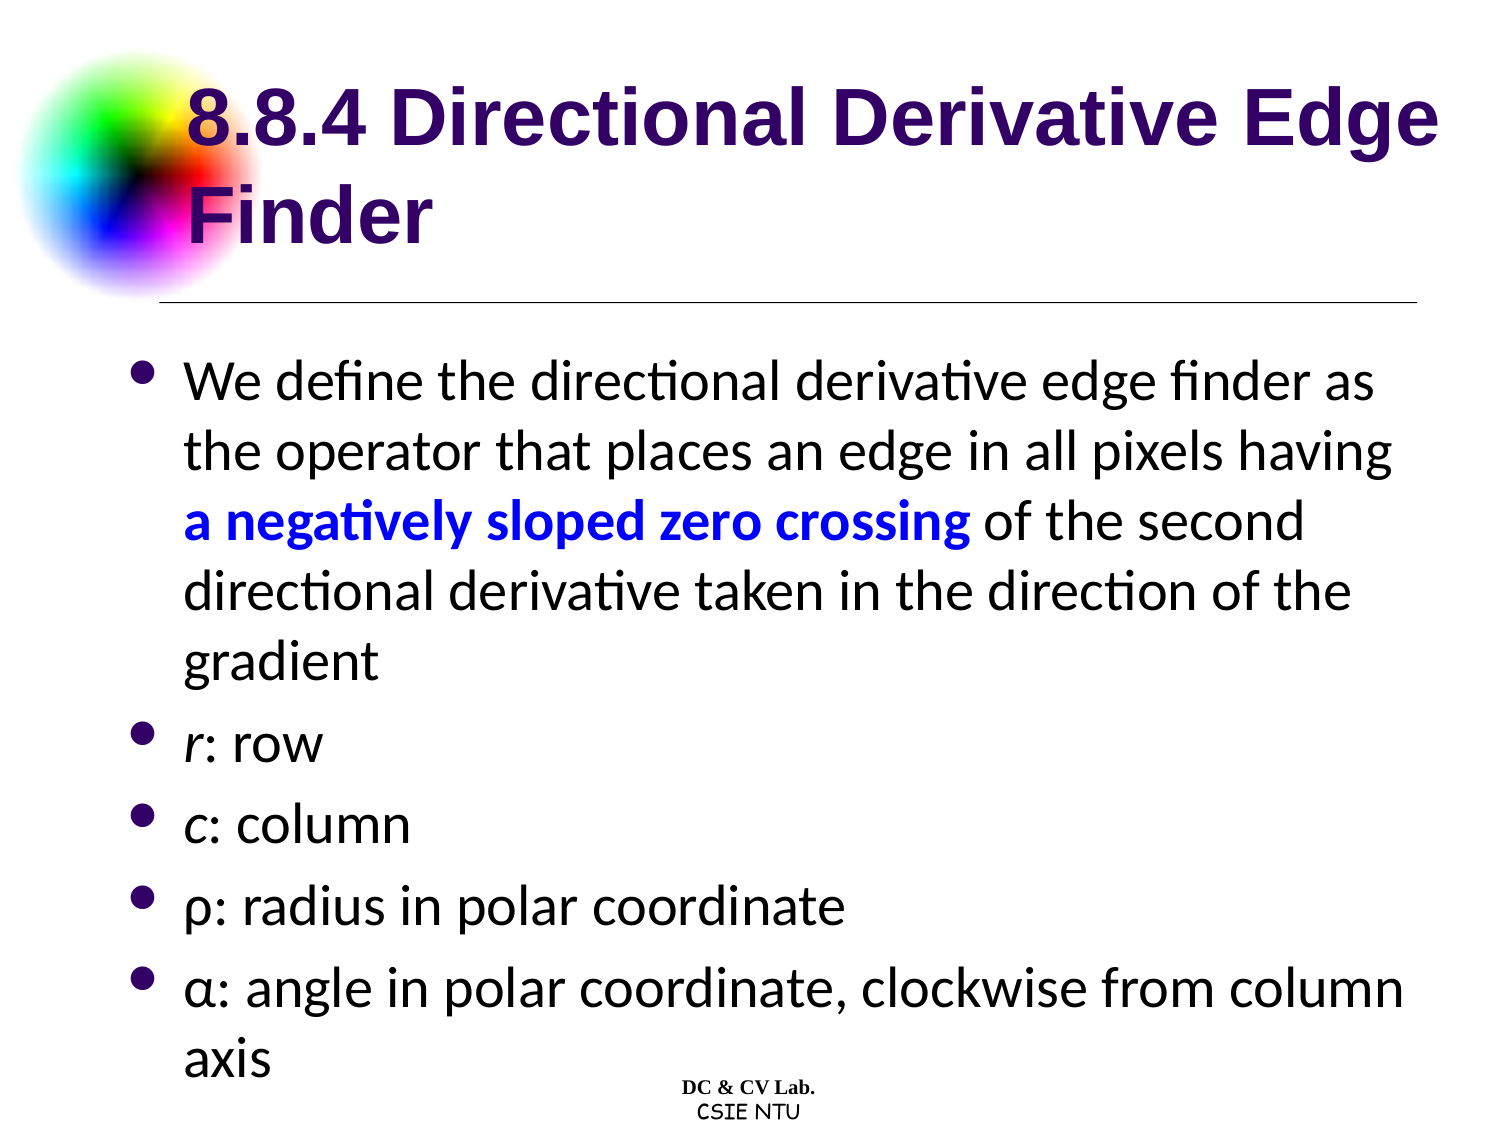

# 8.8.4 Directional Derivative Edge Finder
We define the directional derivative edge finder as the operator that places an edge in all pixels having a negatively sloped zero crossing of the second directional derivative taken in the direction of the gradient
r: row
c: column
ρ: radius in polar coordinate
α: angle in polar coordinate, clockwise from column axis

DC & CV Lab.
CSIE NTU